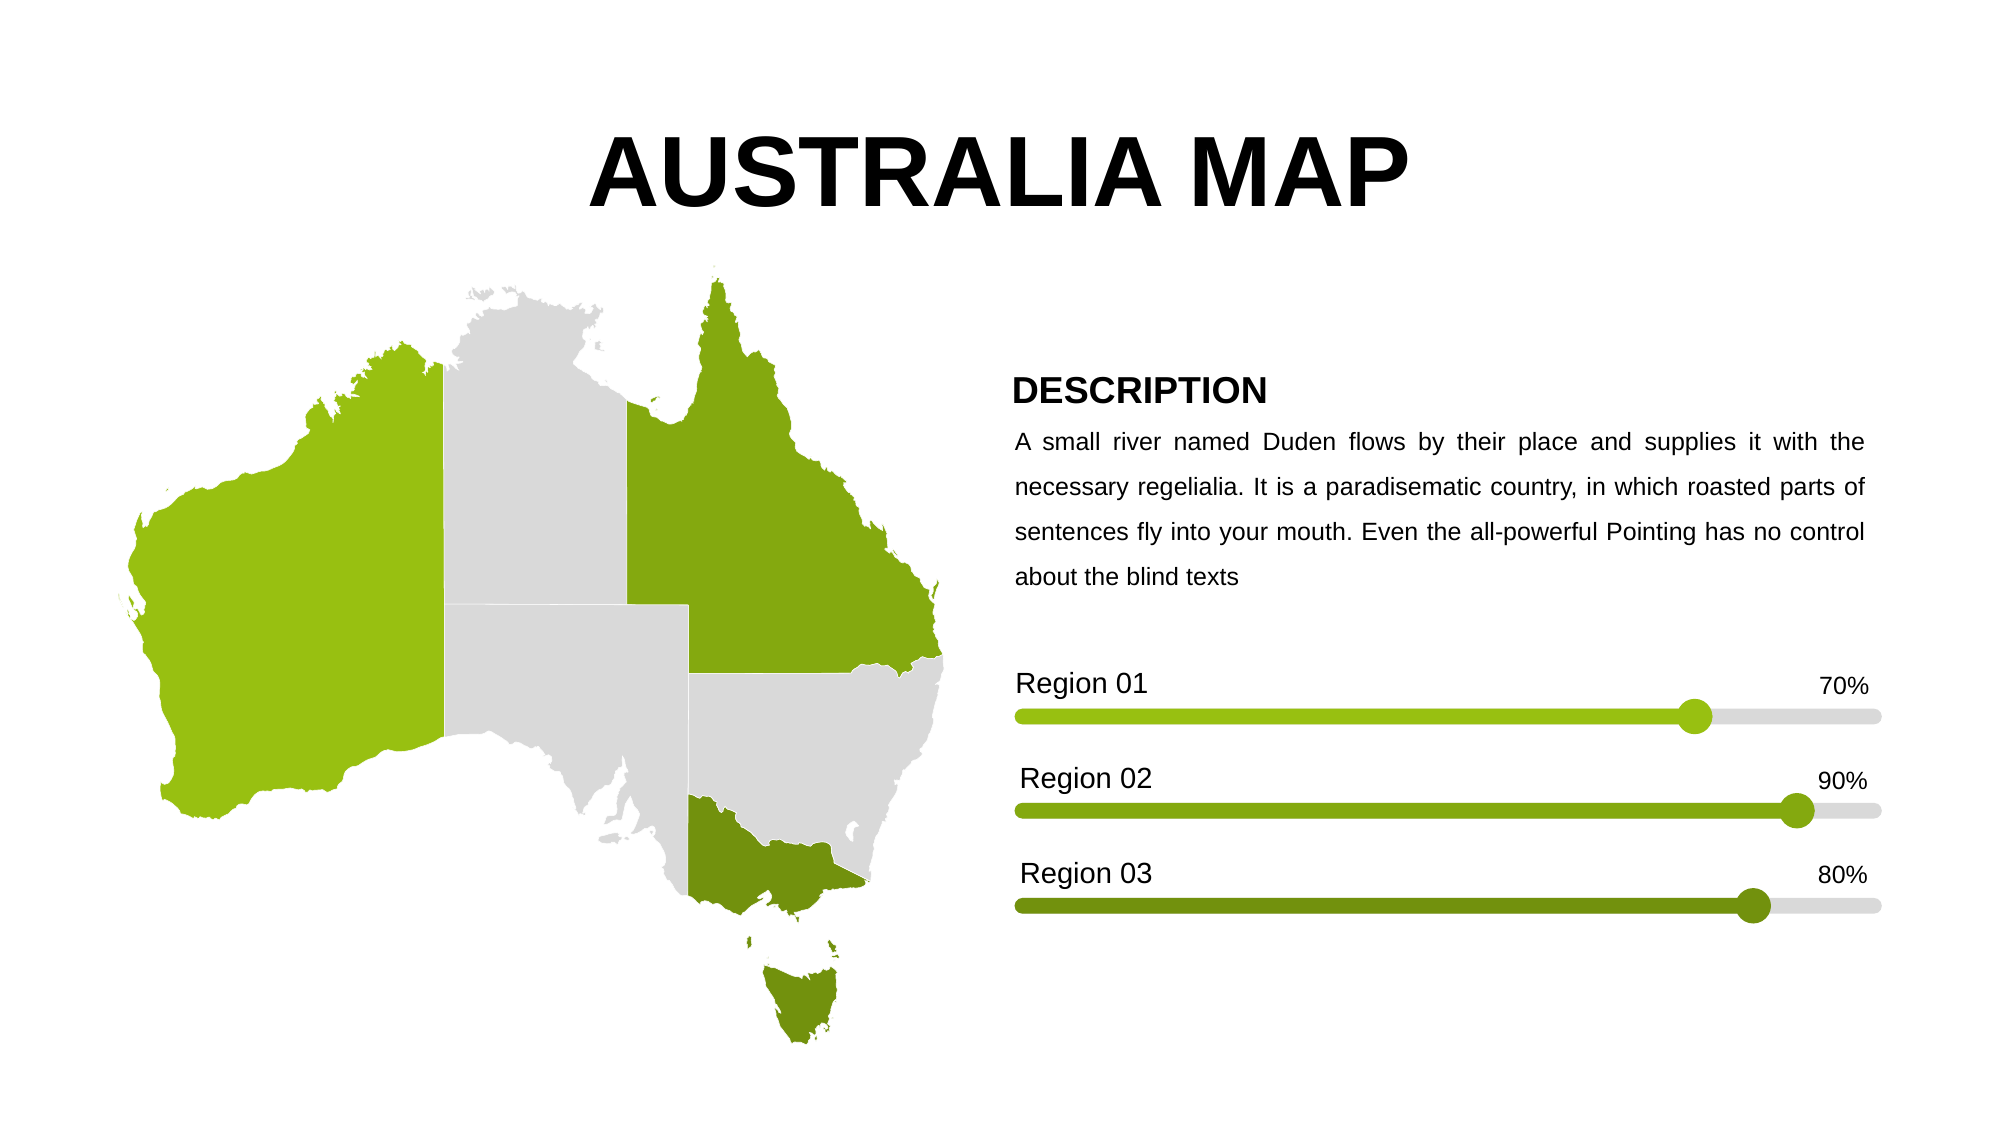

# AUSTRALIA MAP

DESCRIPTION
A small river named Duden flows by their place and supplies it with the necessary regelialia. It is a paradisematic country, in which roasted parts of sentences fly into your mouth. Even the all-powerful Pointing has no control about the blind texts
Region 01
70%

Region 02
90%

Region 03
80%